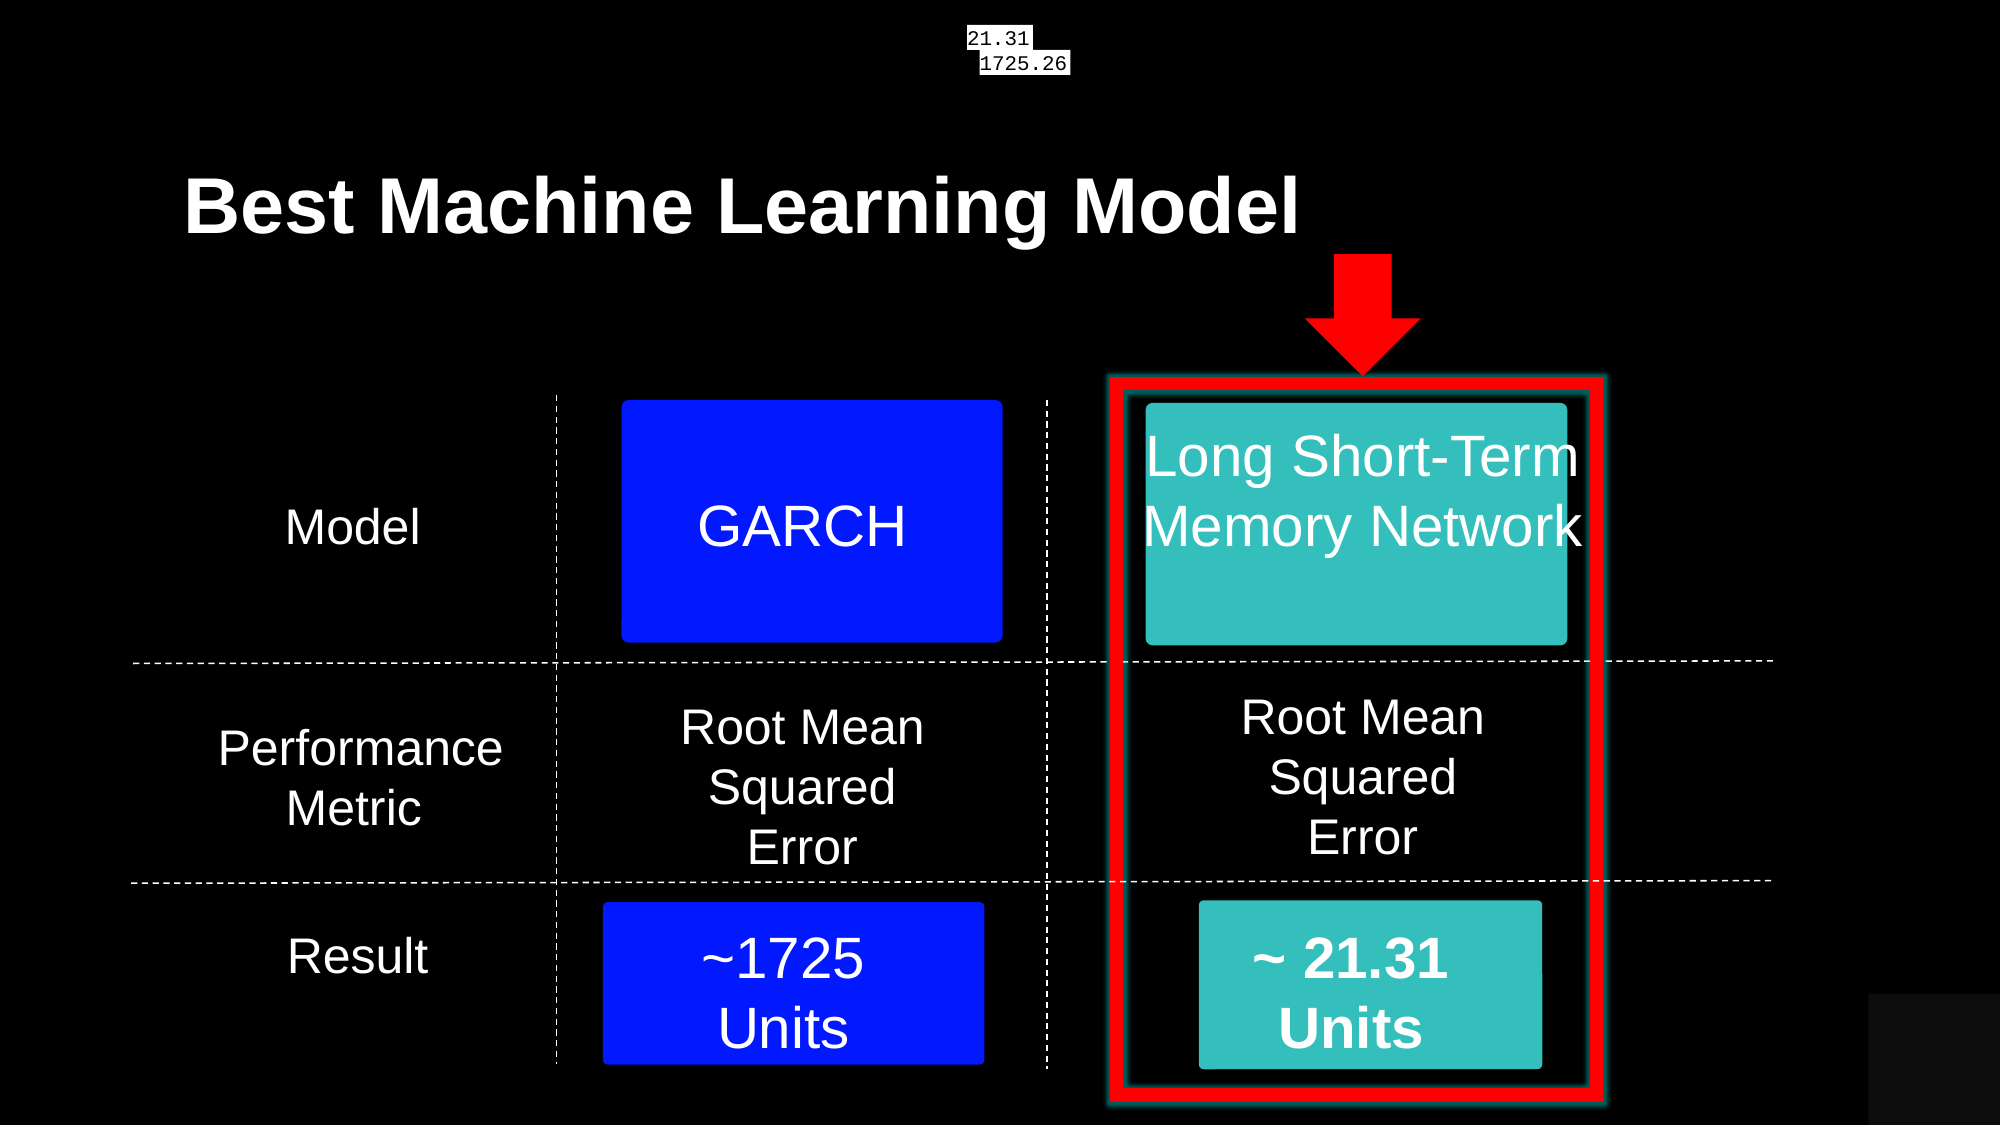

21.31
1725.26
Best Machine Learning Model

Long Short-Term Memory Network
GARCH
Model
Root Mean Squared Error
Root Mean Squared Error
Performance Metric

~ 21.31 Units
~1725 Units
Result